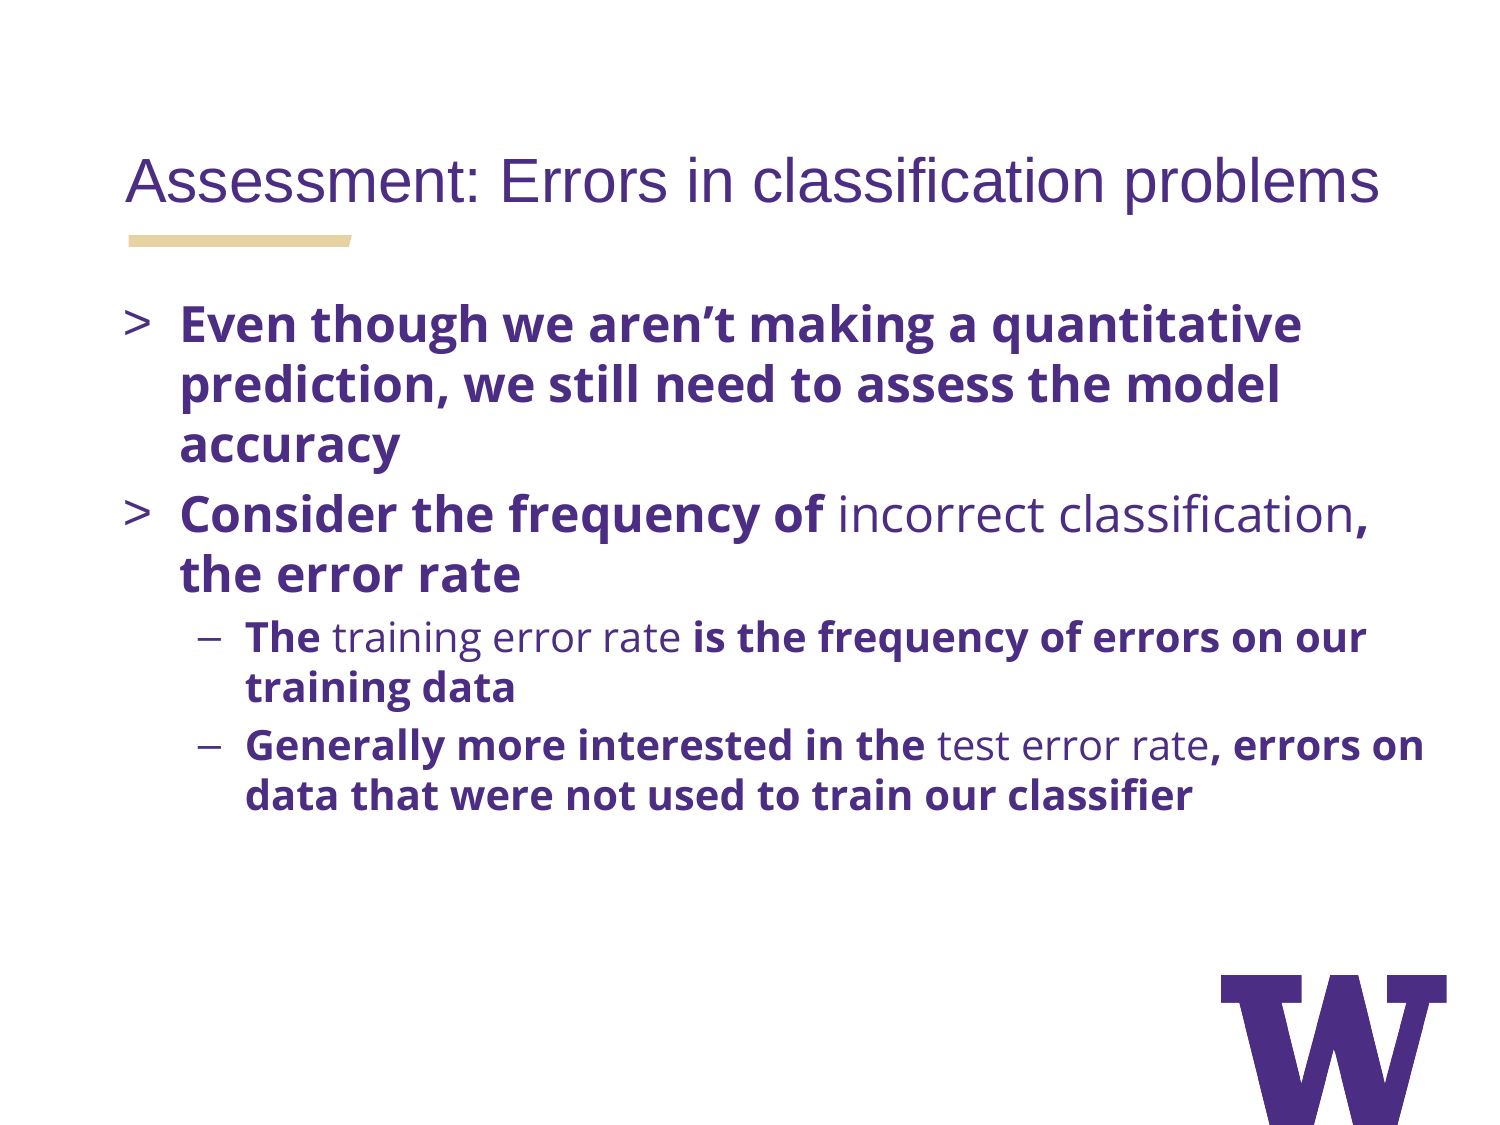

Assessment: Errors in classification problems
Even though we aren’t making a quantitative prediction, we still need to assess the model accuracy
Consider the frequency of incorrect classification, the error rate
The training error rate is the frequency of errors on our training data
Generally more interested in the test error rate, errors on data that were not used to train our classifier